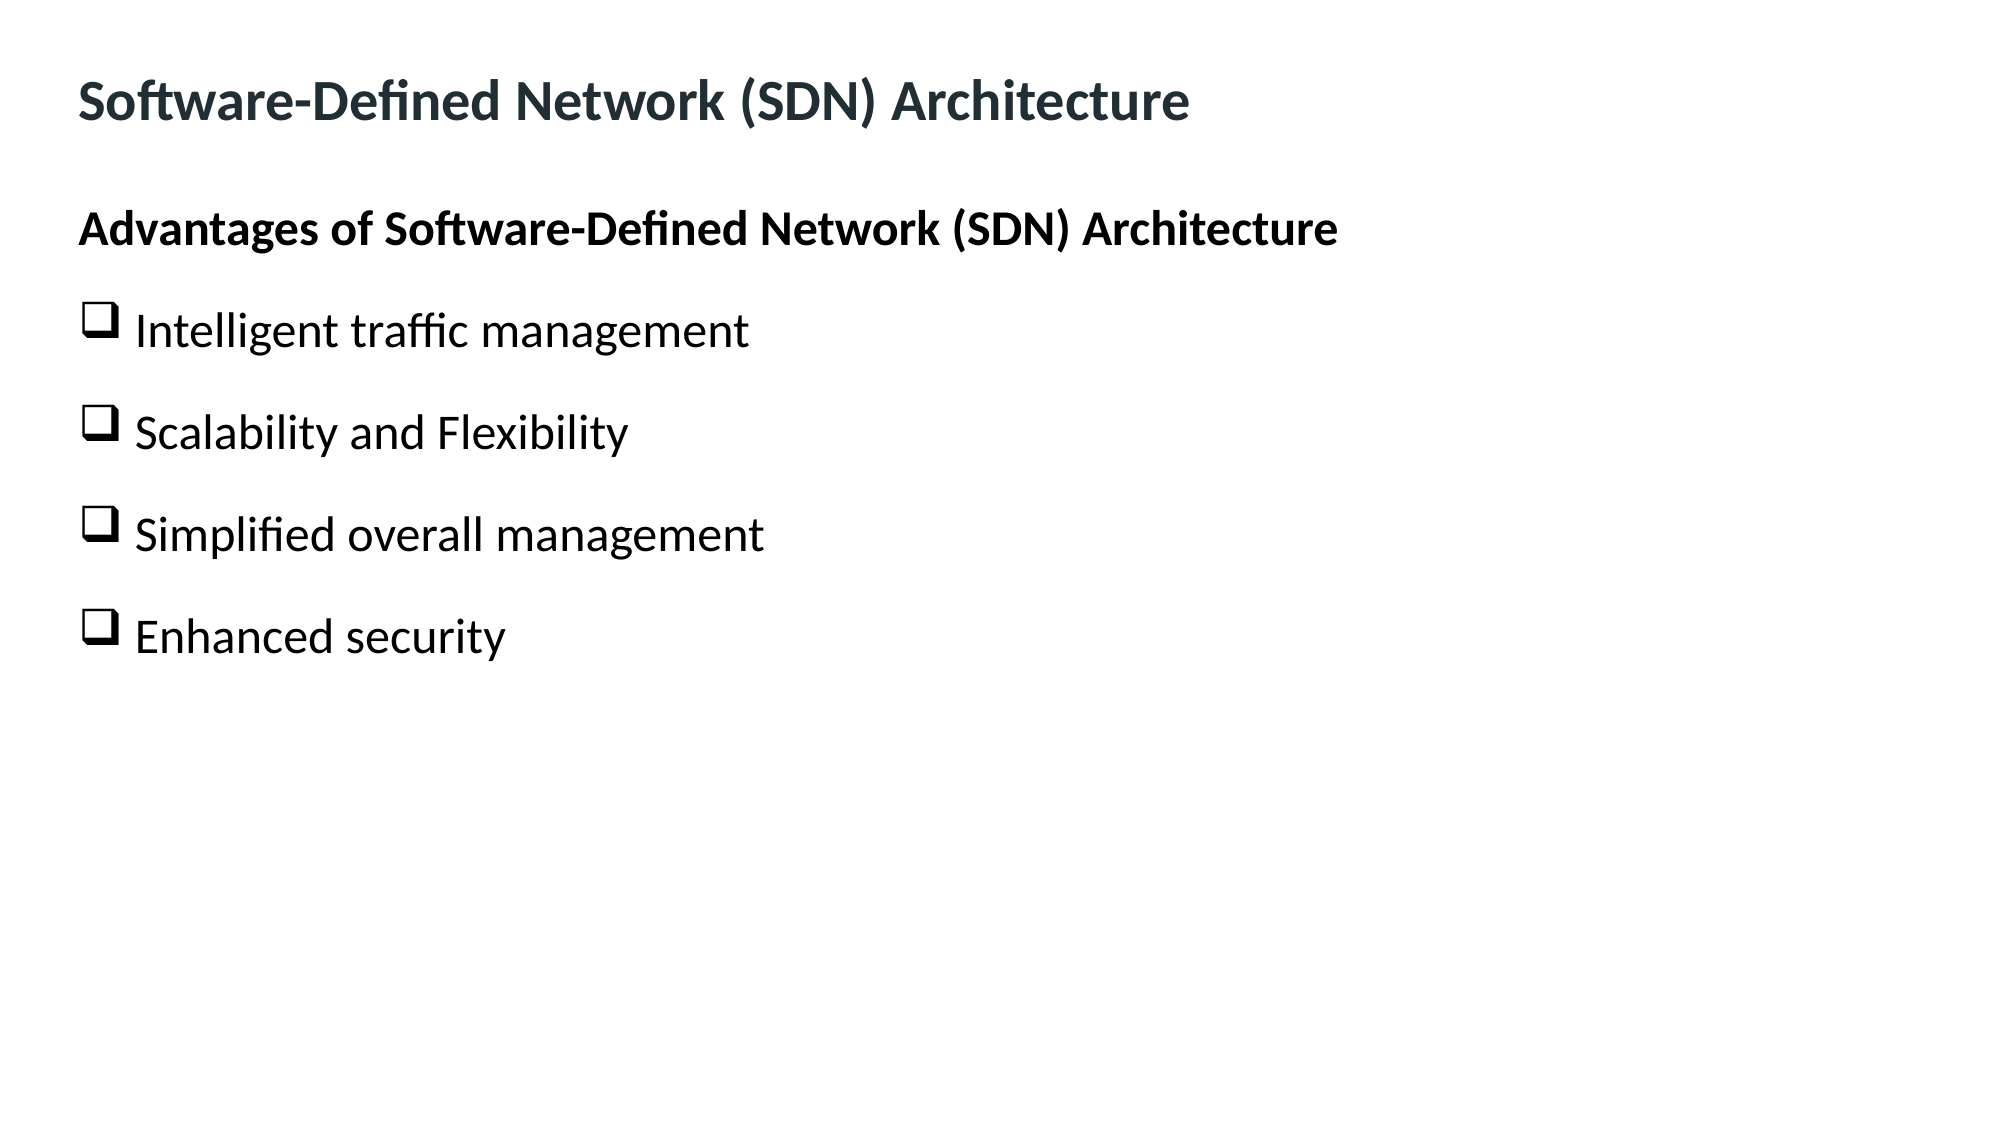

Software-Defined Network (SDN) Architecture
Advantages of Software-Defined Network (SDN) Architecture
Intelligent traffic management
Scalability and Flexibility
Simplified overall management
Enhanced security